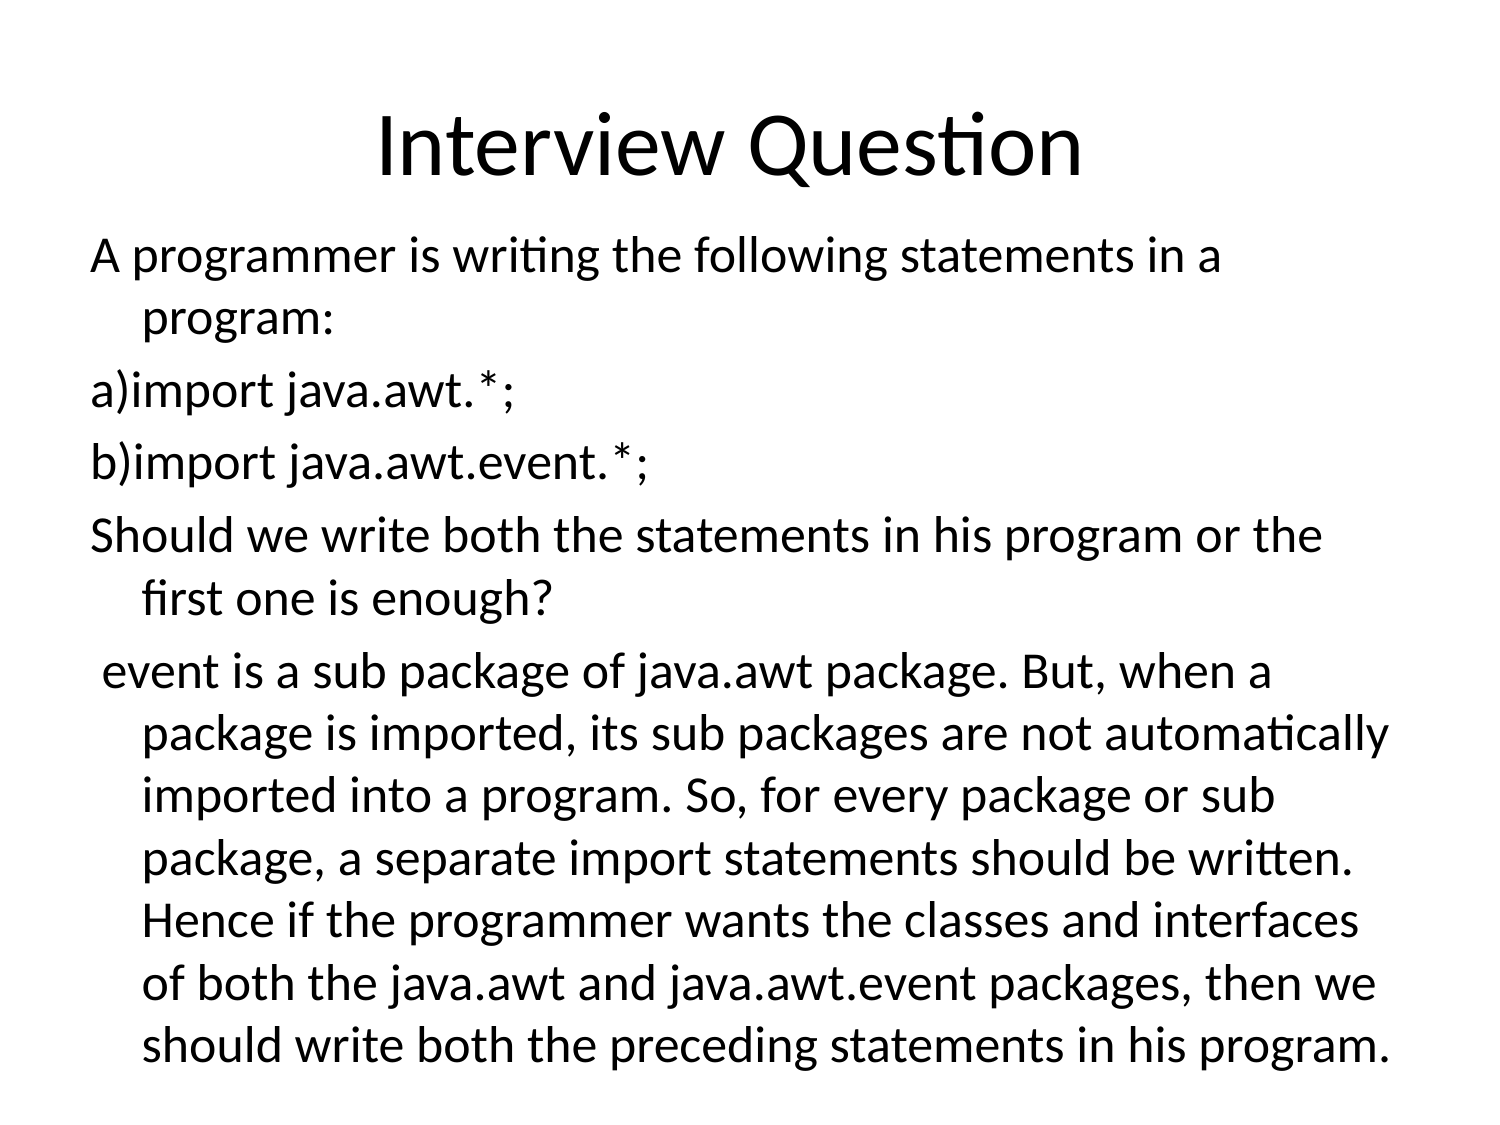

# Interview Question
A programmer is writing the following statements in a program:
a)import java.awt.*;
b)import java.awt.event.*;
Should we write both the statements in his program or the first one is enough?
 event is a sub package of java.awt package. But, when a package is imported, its sub packages are not automatically imported into a program. So, for every package or sub package, a separate import statements should be written. Hence if the programmer wants the classes and interfaces of both the java.awt and java.awt.event packages, then we should write both the preceding statements in his program.